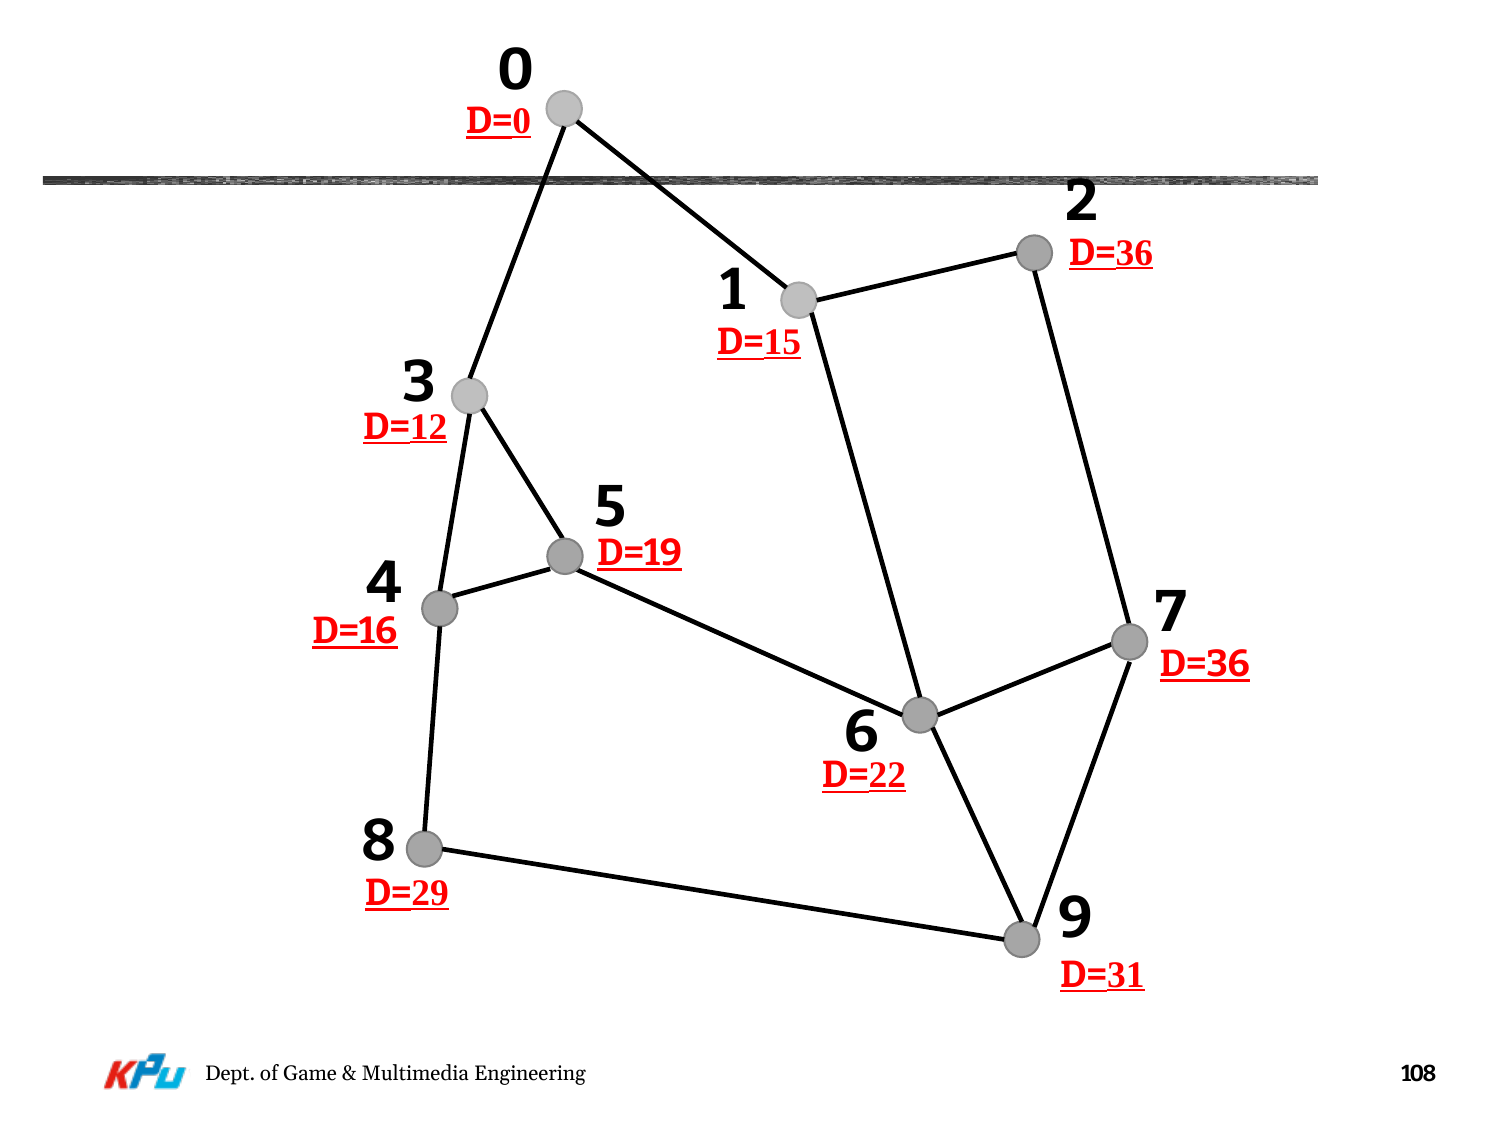

0
D=0

2
D=36

1

D=15
3

D=12
5
D=19
4

7

D=16

D=36
6

D=22
8

D=29
9

D=31
Dept. of Game & Multimedia Engineering
108